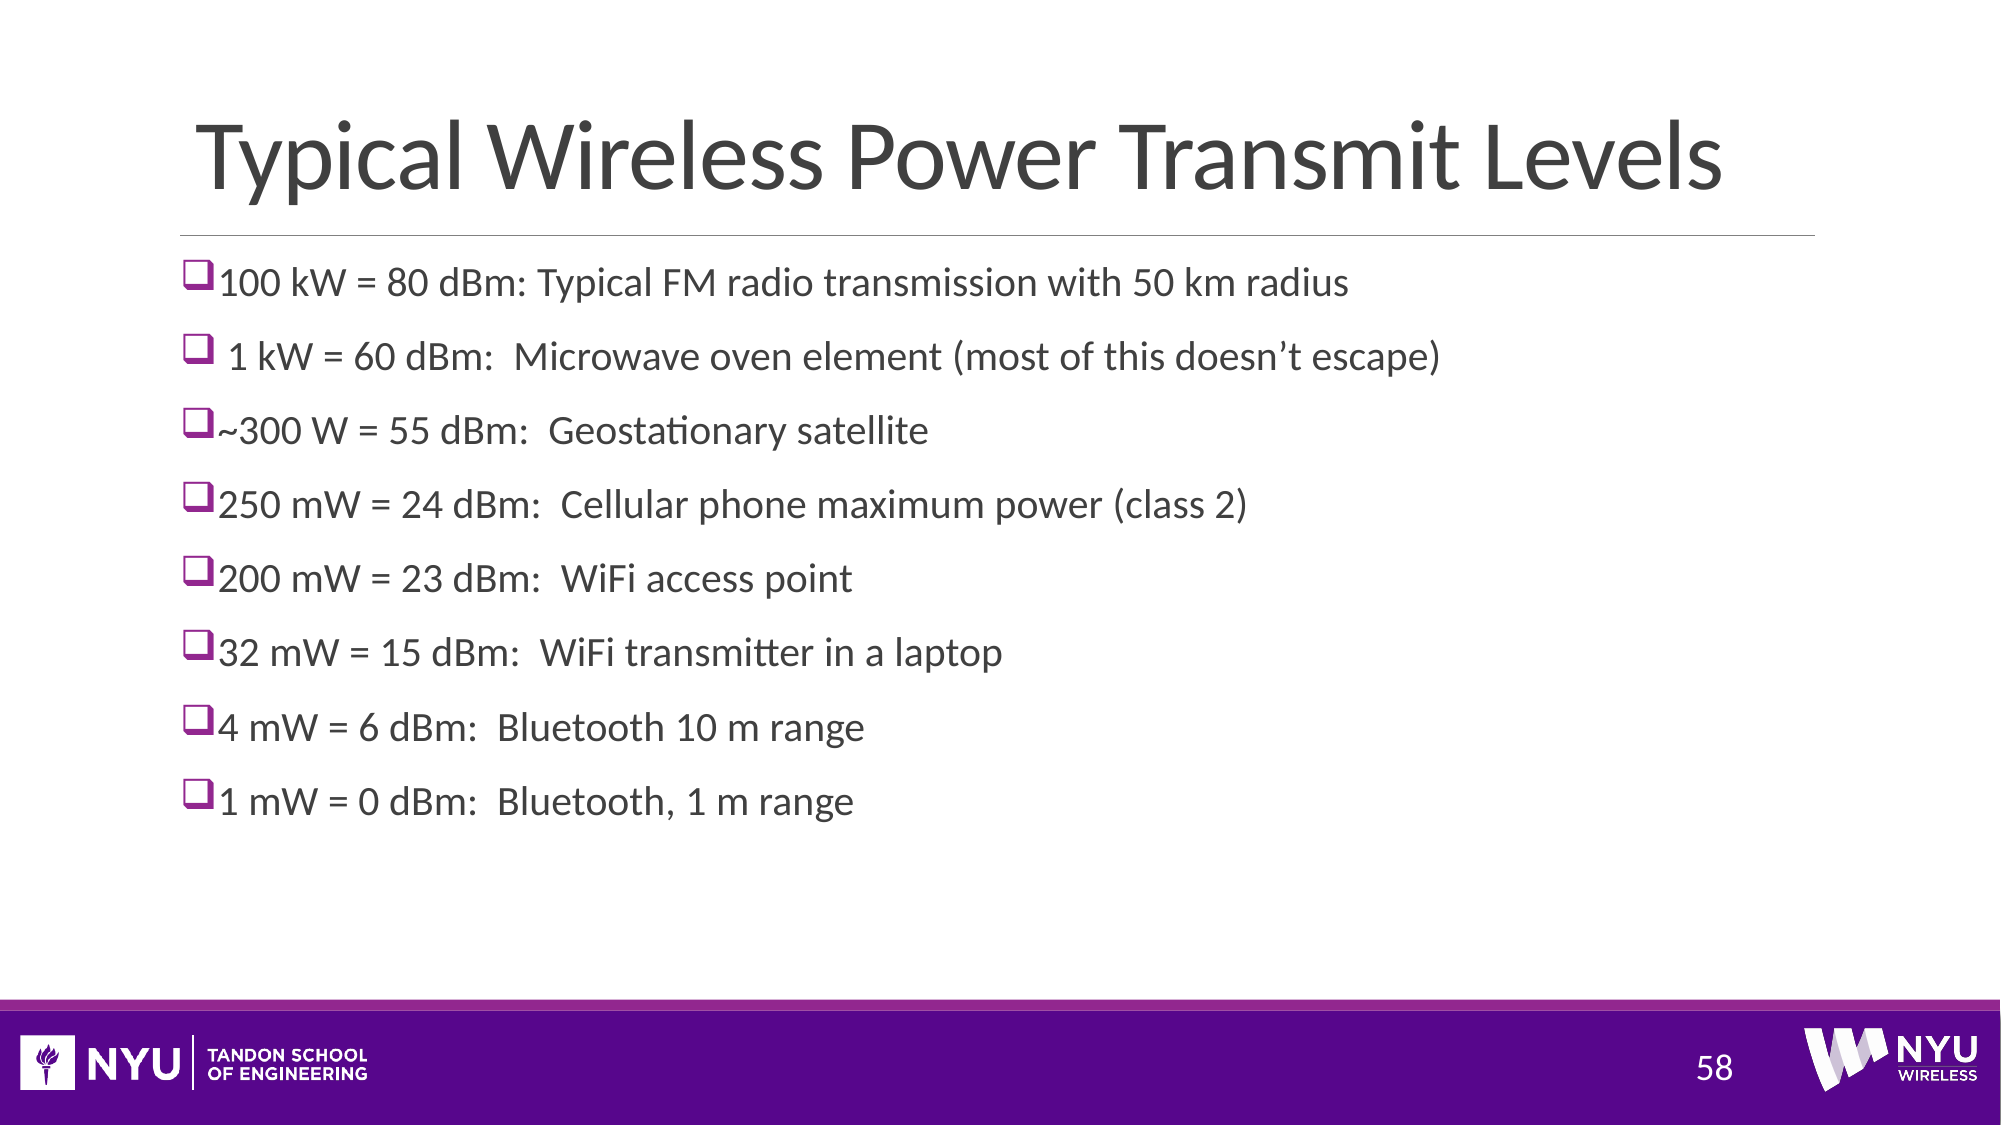

# Typical Wireless Power Transmit Levels
100 kW = 80 dBm: Typical FM radio transmission with 50 km radius
 1 kW = 60 dBm:  Microwave oven element (most of this doesn’t escape)
~300 W = 55 dBm:  Geostationary satellite
250 mW = 24 dBm:  Cellular phone maximum power (class 2)
200 mW = 23 dBm:  WiFi access point
32 mW = 15 dBm:  WiFi transmitter in a laptop
4 mW = 6 dBm:  Bluetooth 10 m range
1 mW = 0 dBm:  Bluetooth, 1 m range
58